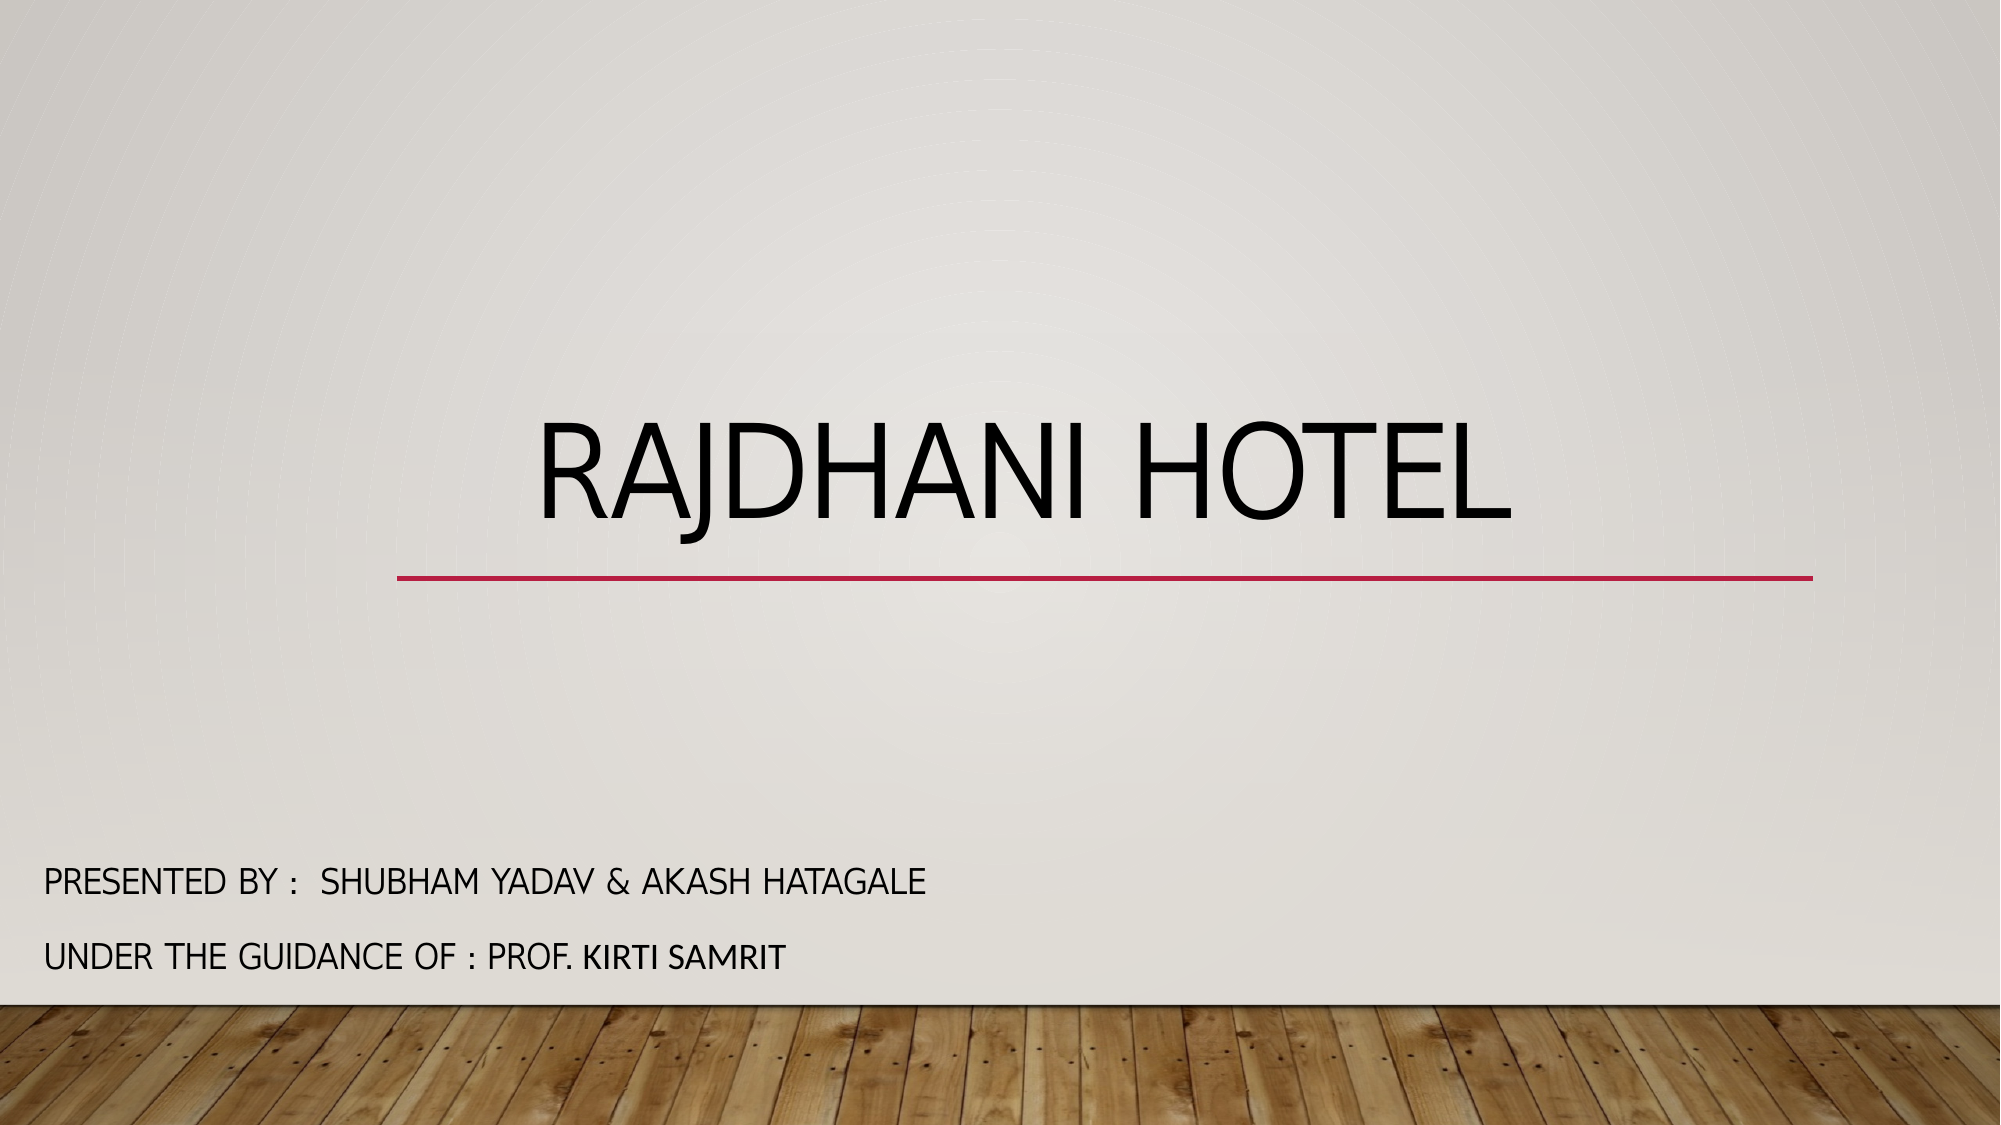

# Rajdhani Hotel
PreseNTED By :  Shubham Yadav & Akash hatagale
Under the guidance of : prof. Kirti Samrit